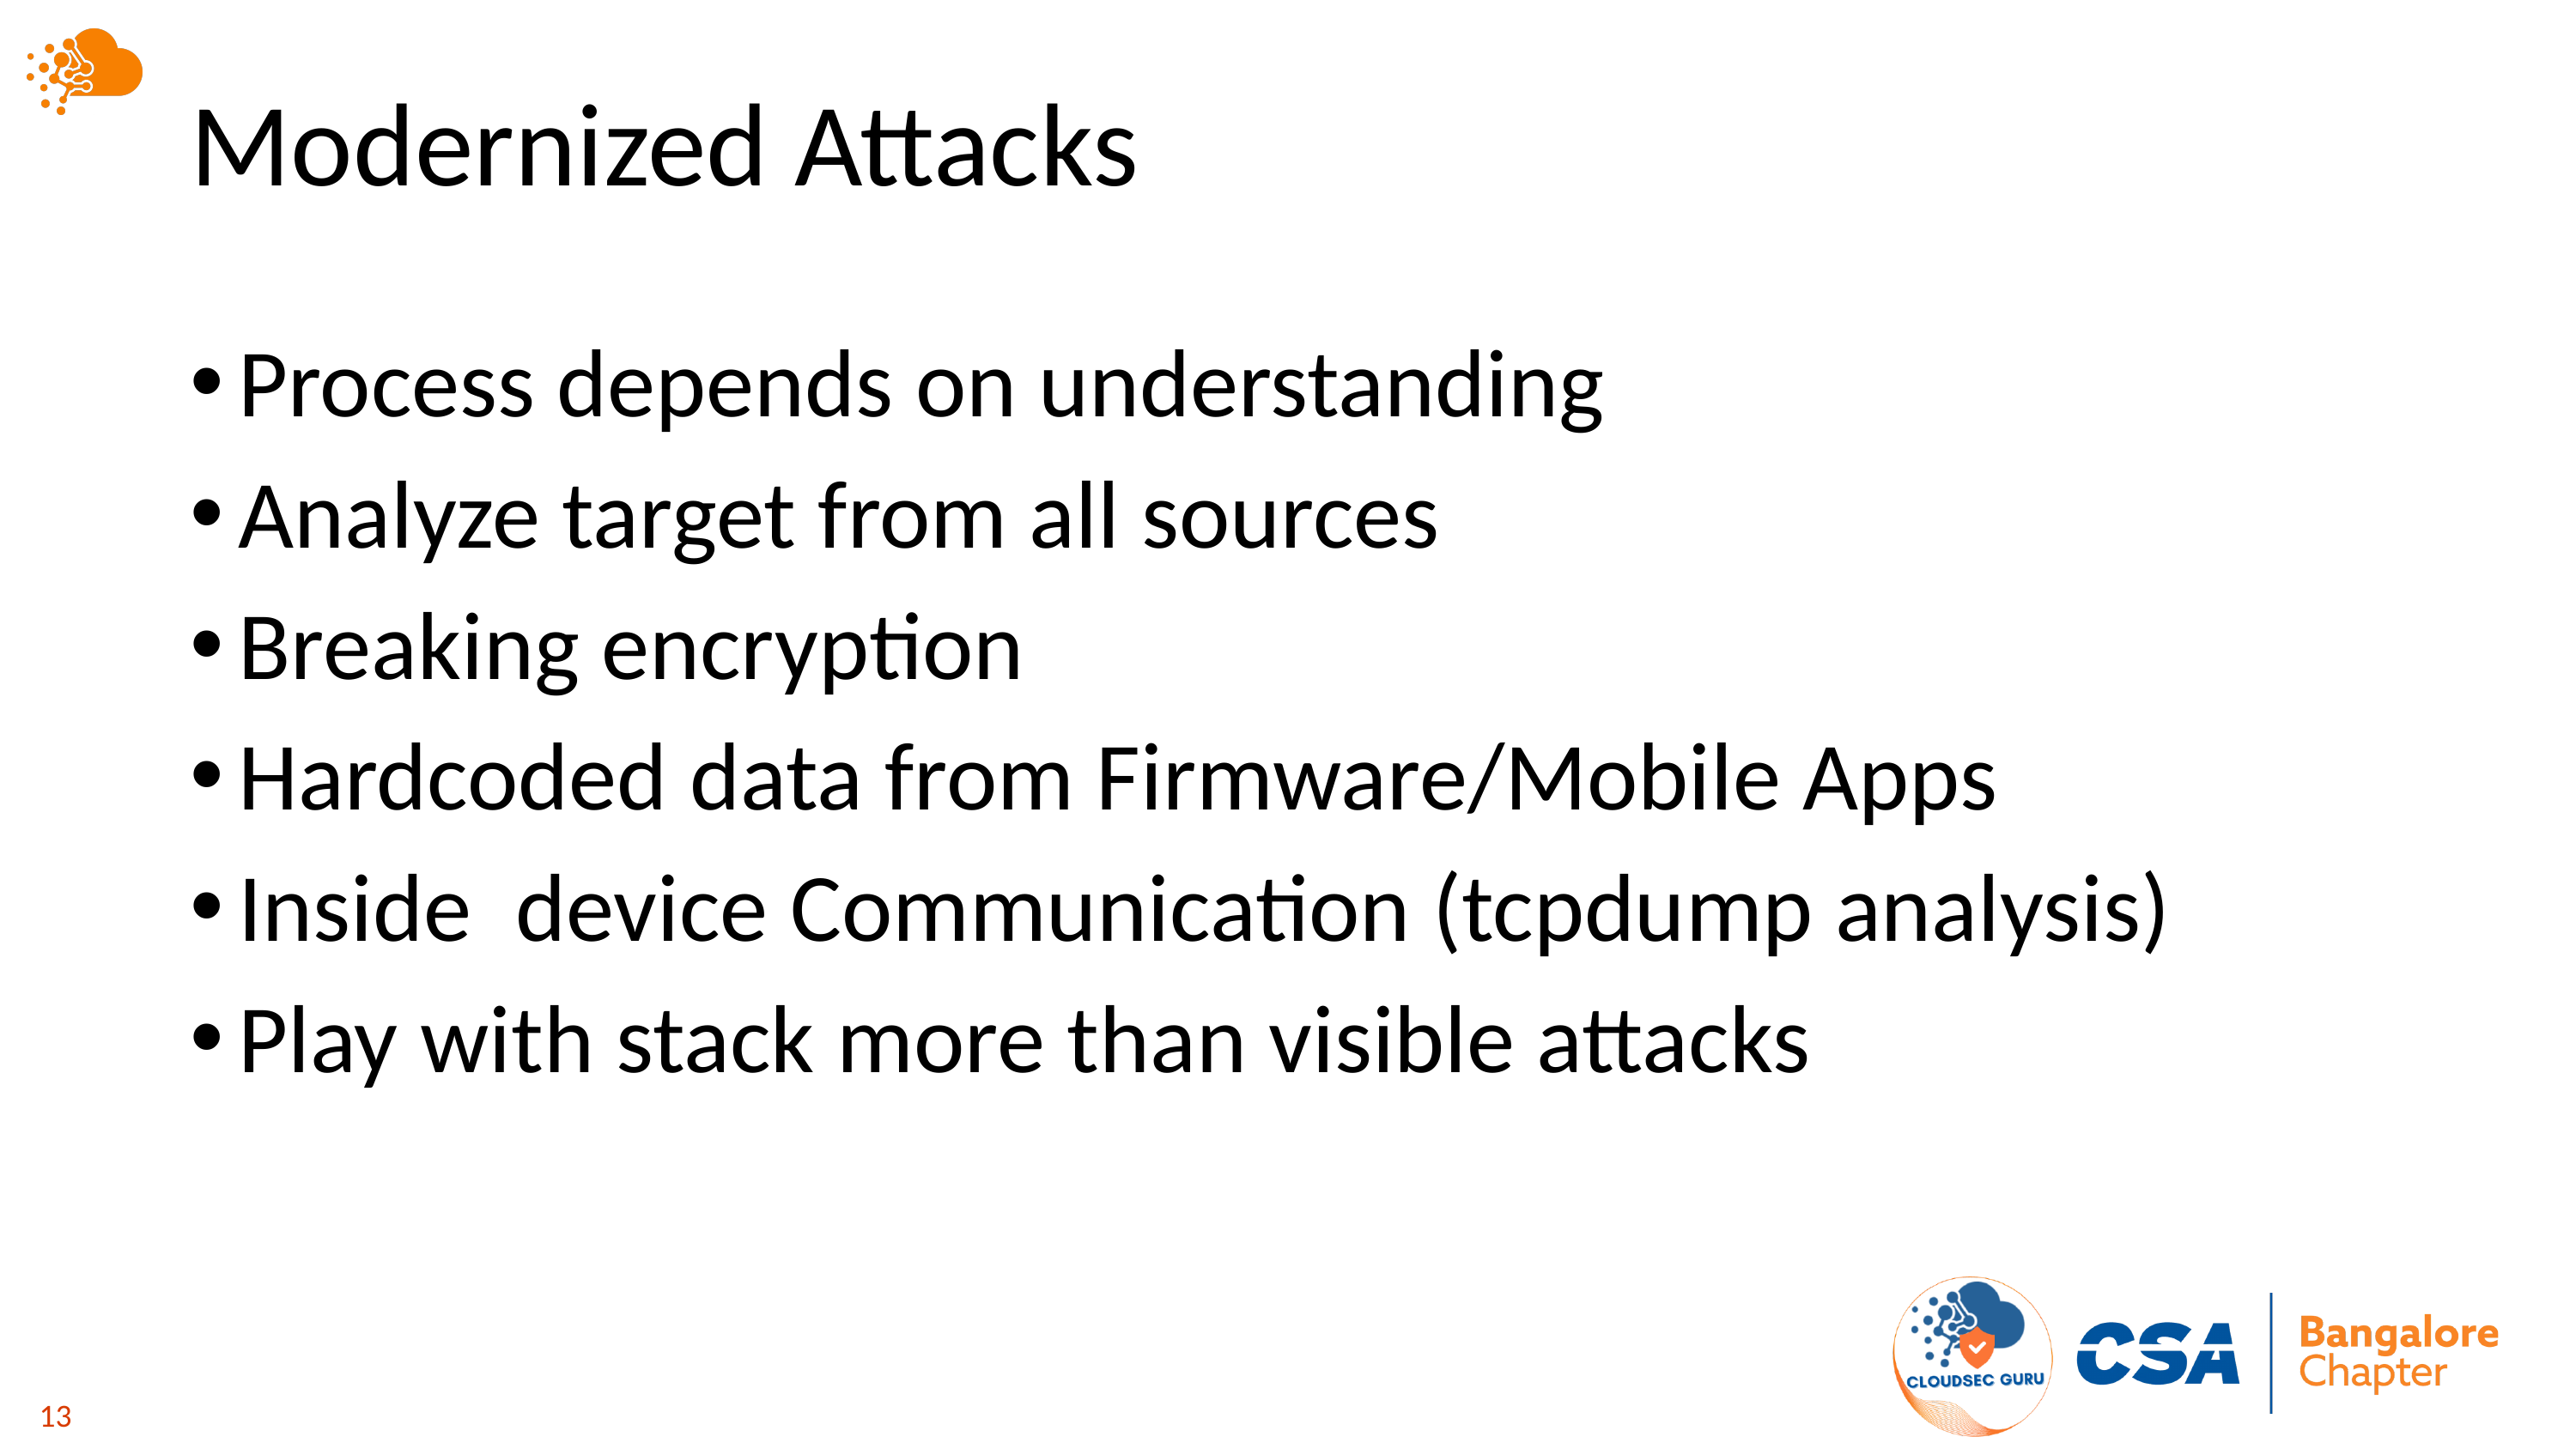

# Modernized Attacks
Process depends on understanding
Analyze target from all sources
Breaking encryption
Hardcoded data from Firmware/Mobile Apps
Inside  device Communication (tcpdump analysis)
Play with stack more than visible attacks